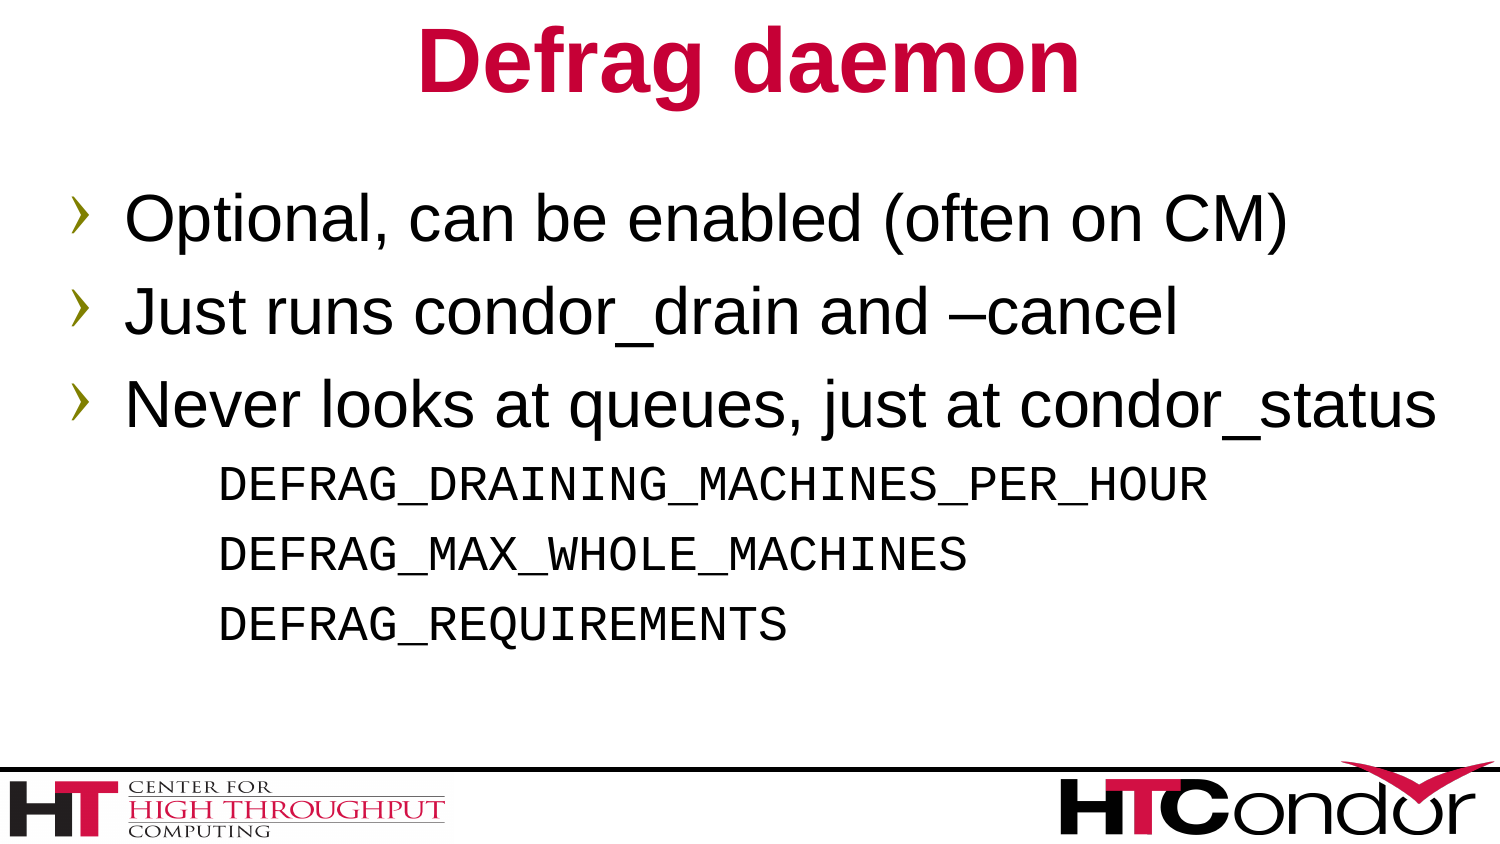

# Defrag daemon
Optional, can be enabled (often on CM)
Just runs condor_drain and –cancel
Never looks at queues, just at condor_status
	DEFRAG_DRAINING_MACHINES_PER_HOUR
	DEFRAG_MAX_WHOLE_MACHINES
	DEFRAG_REQUIREMENTS